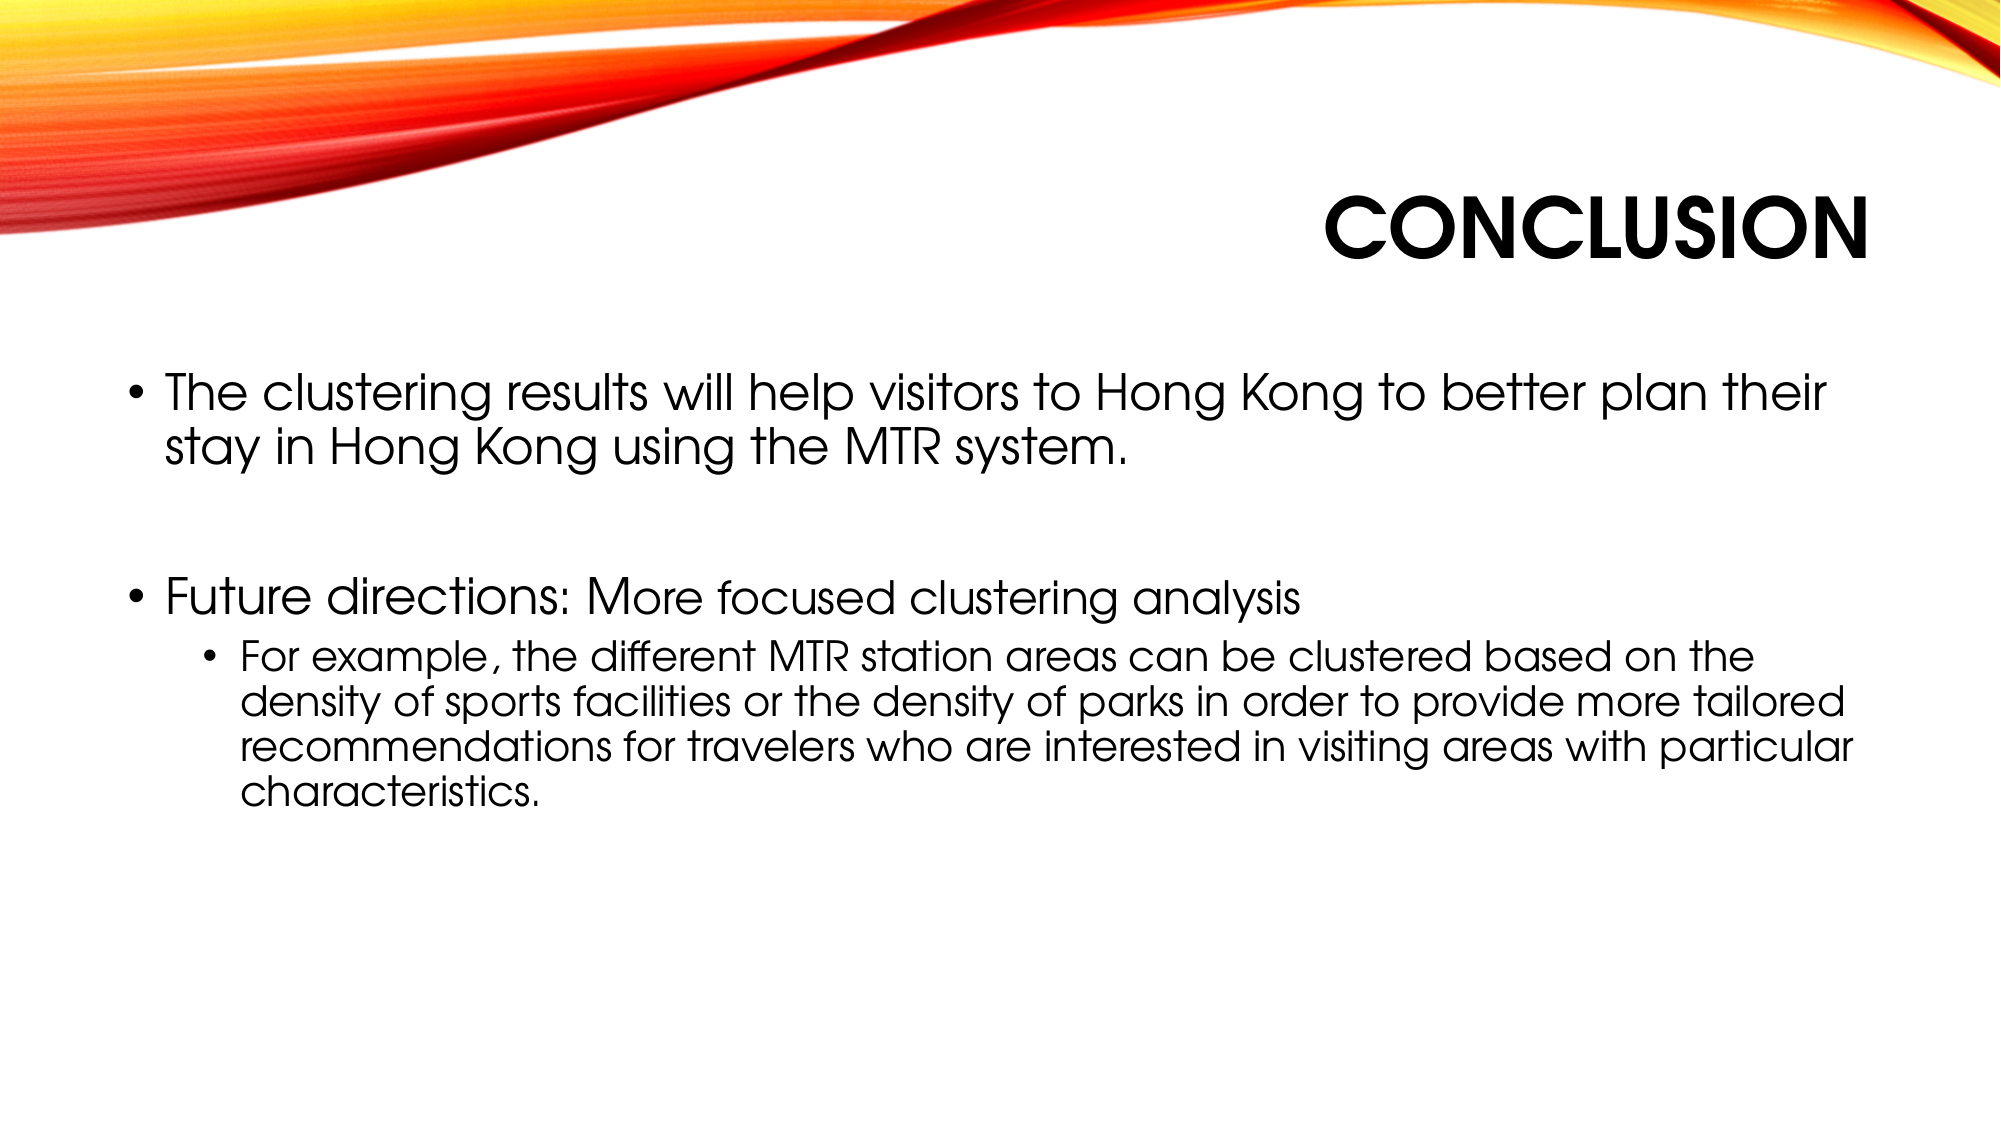

# Conclusion
The clustering results will help visitors to Hong Kong to better plan their stay in Hong Kong using the MTR system.

Future directions: More focused clustering analysis
For example, the different MTR station areas can be clustered based on the density of sports facilities or the density of parks in order to provide more tailored recommendations for travelers who are interested in visiting areas with particular characteristics.